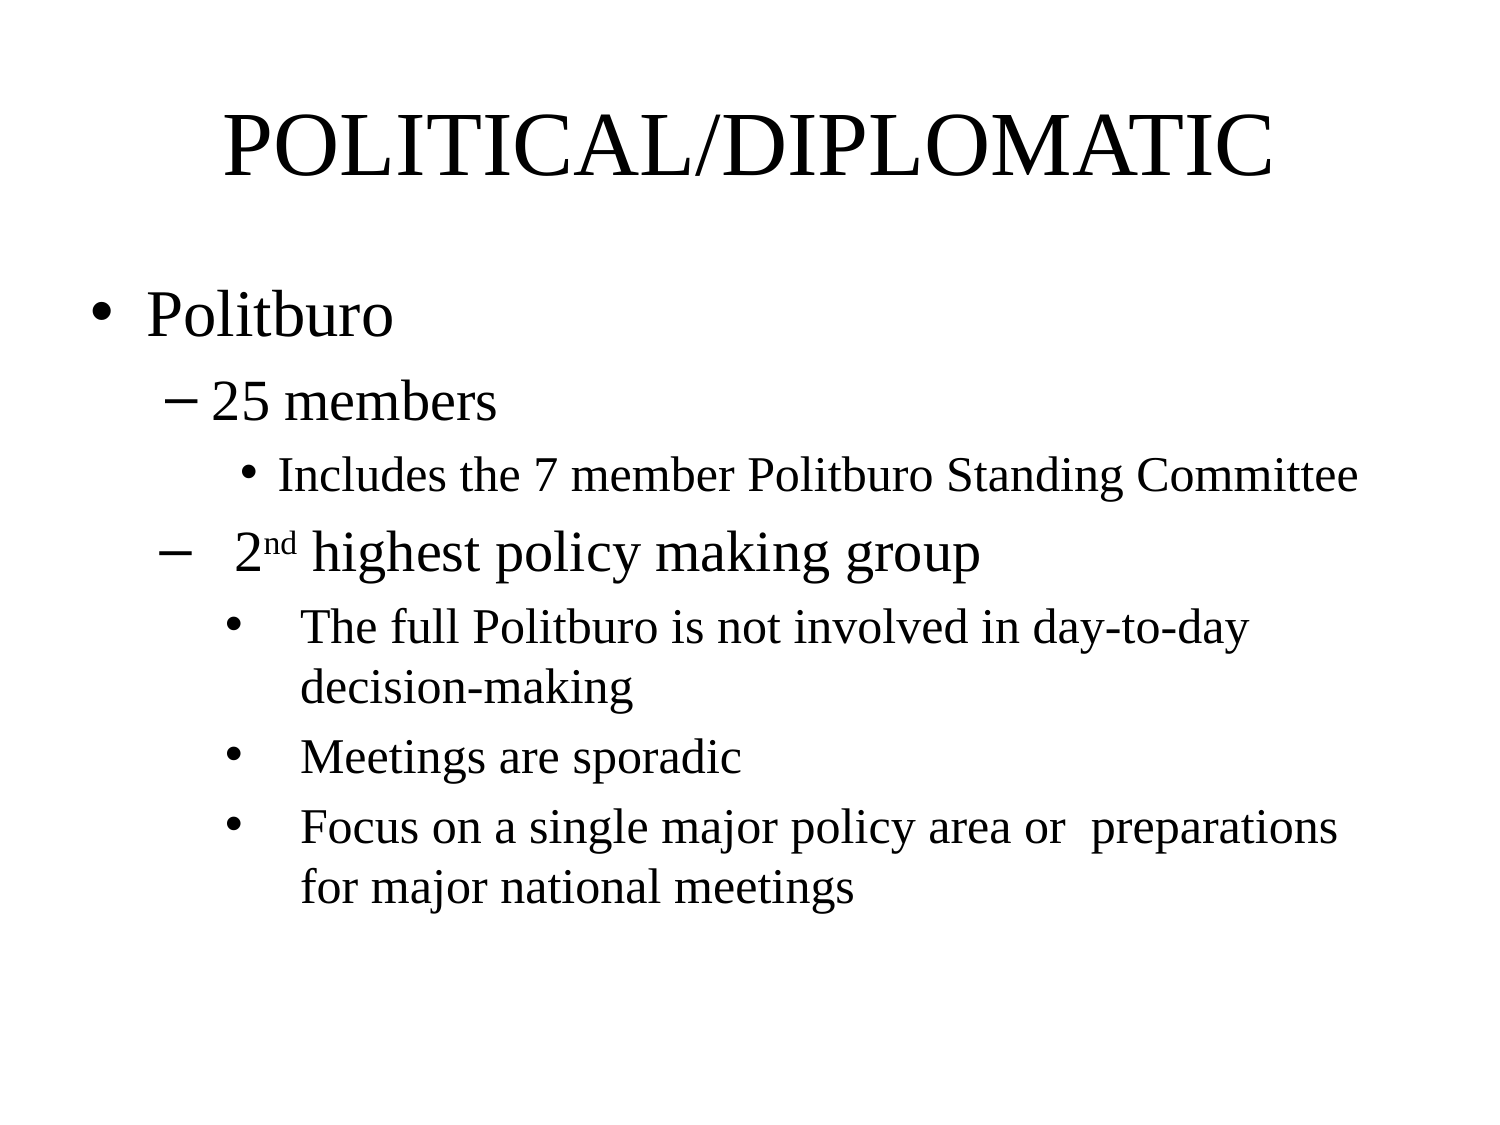

# POLITICAL/DIPLOMATIC
Politburo
25 members
Includes the 7 member Politburo Standing Committee
2nd highest policy making group
The full Politburo is not involved in day-to-day decision-making
Meetings are sporadic
Focus on a single major policy area or  preparations for major national meetings